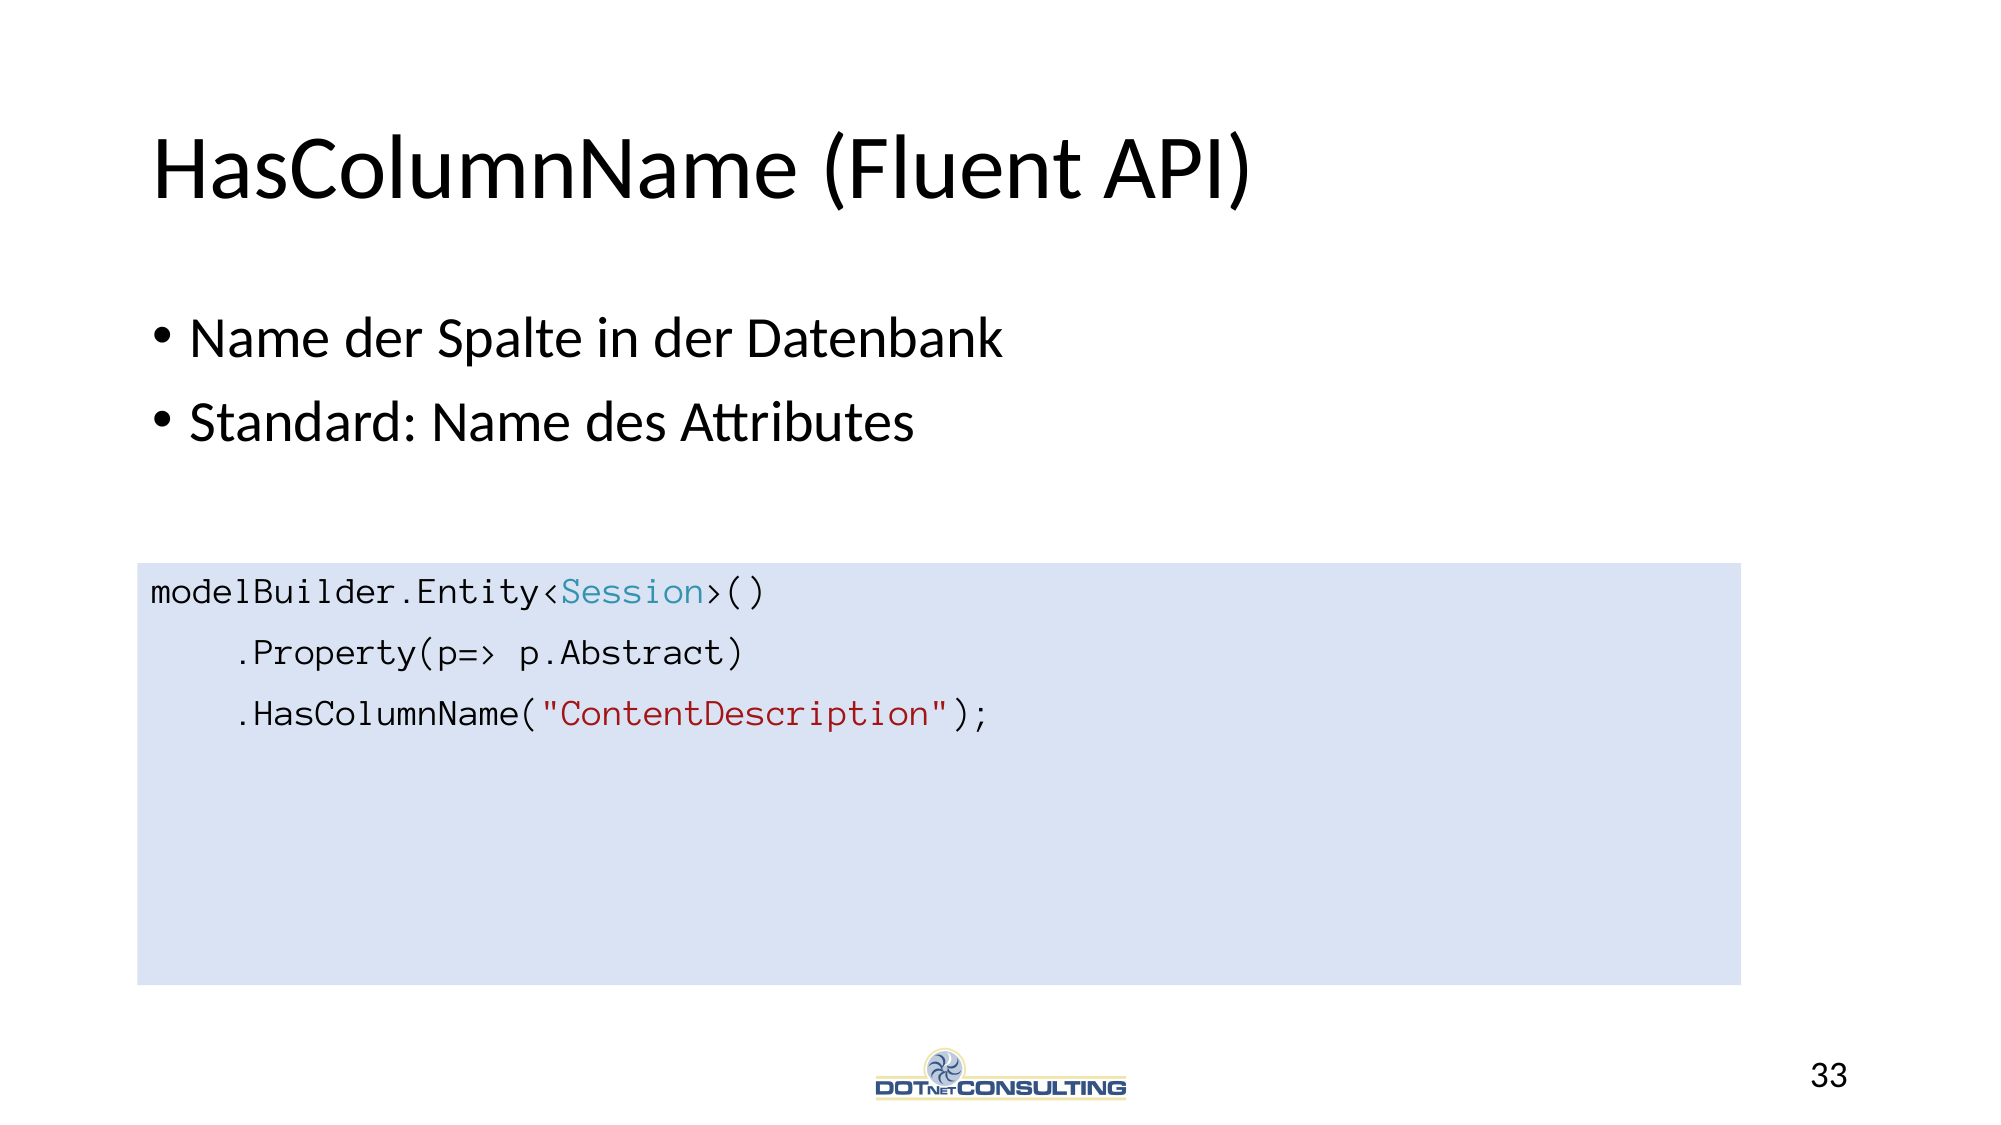

# HasColumnName (Fluent API)
Name der Spalte in der Datenbank
Standard: Name des Attributes

modelBuilder.Entity<Session>()
    .Property(p=> p.Abstract)
    .HasColumnName("ContentDescription");
33